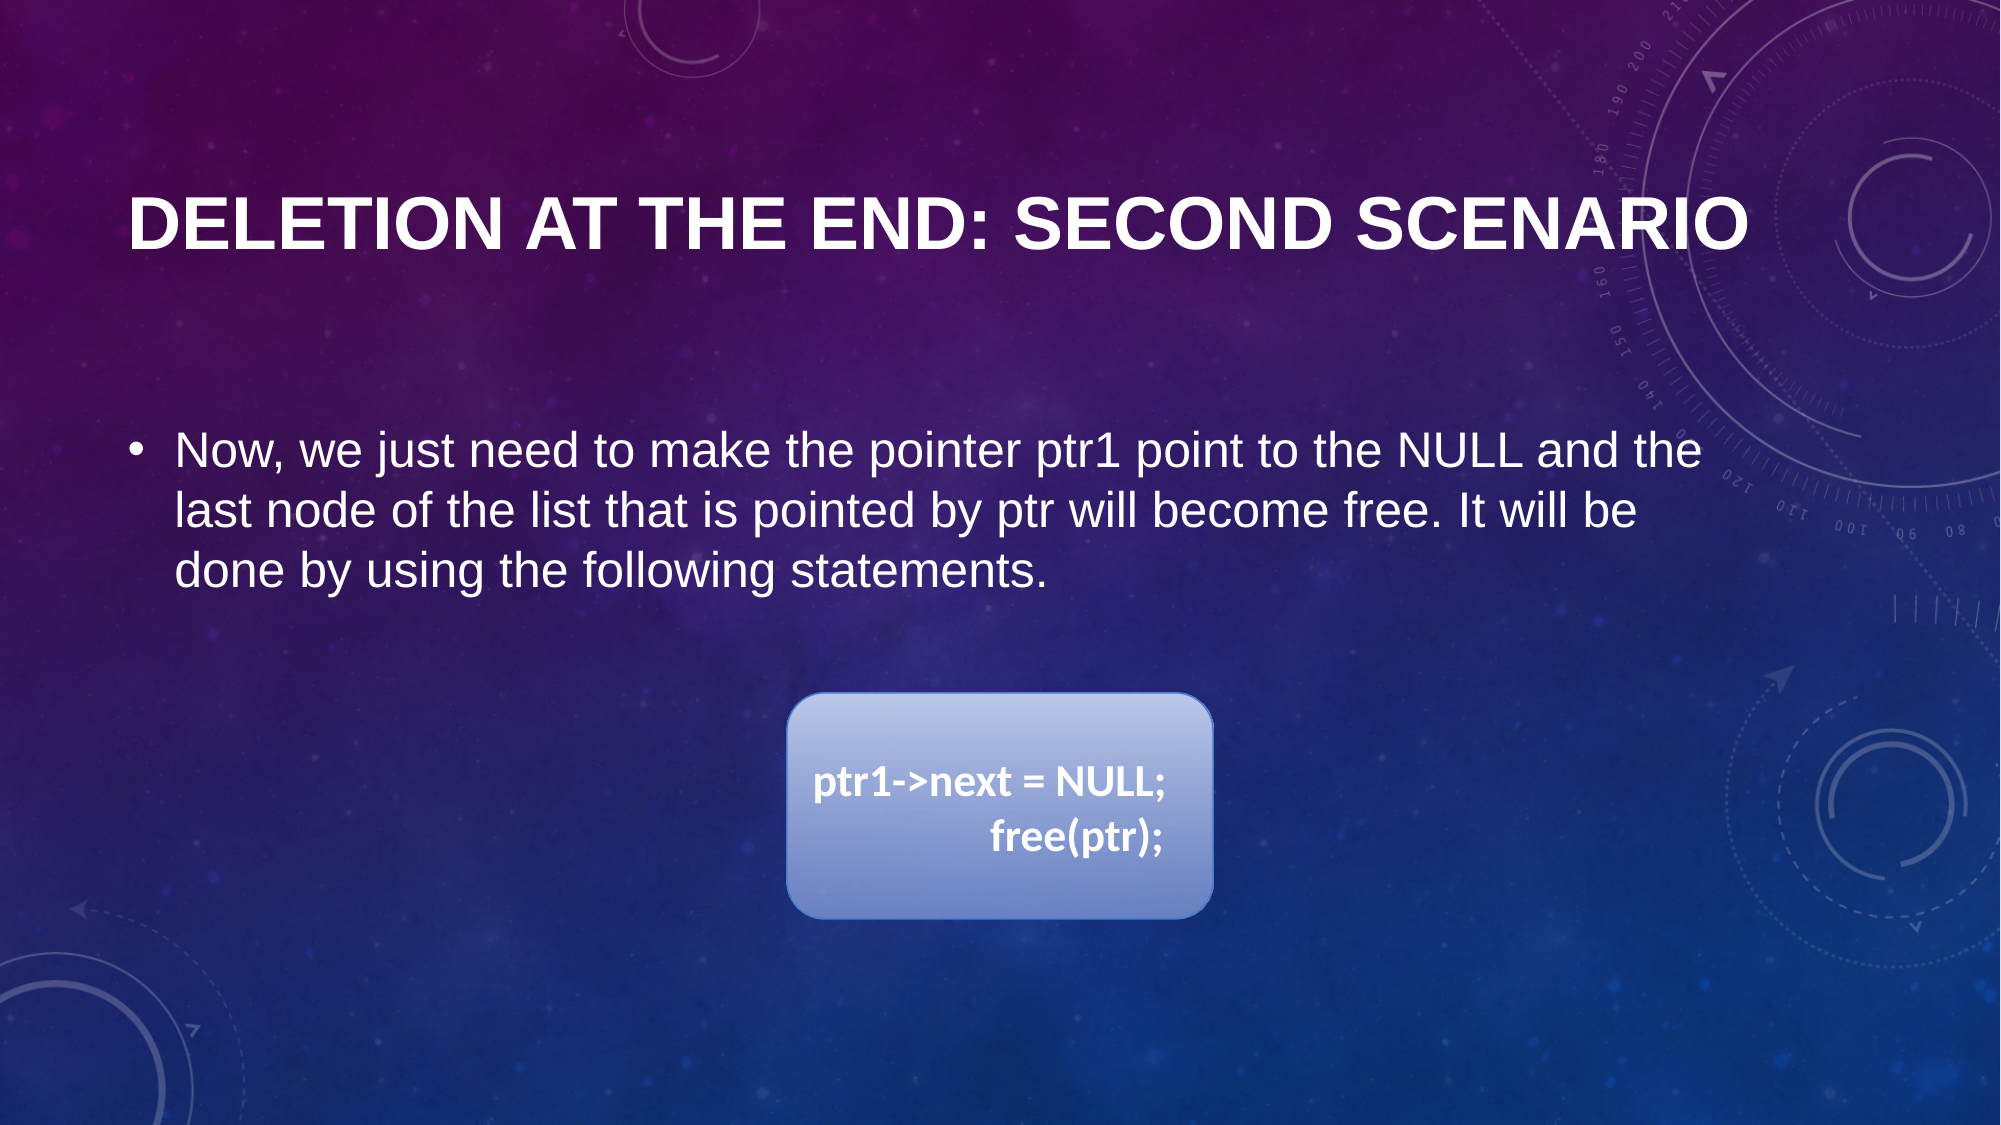

# Deletion at the end: second scenario
Now, we just need to make the pointer ptr1 point to the NULL and the last node of the list that is pointed by ptr will become free. It will be done by using the following statements.

ptr1->next = NULL;
                free(ptr);